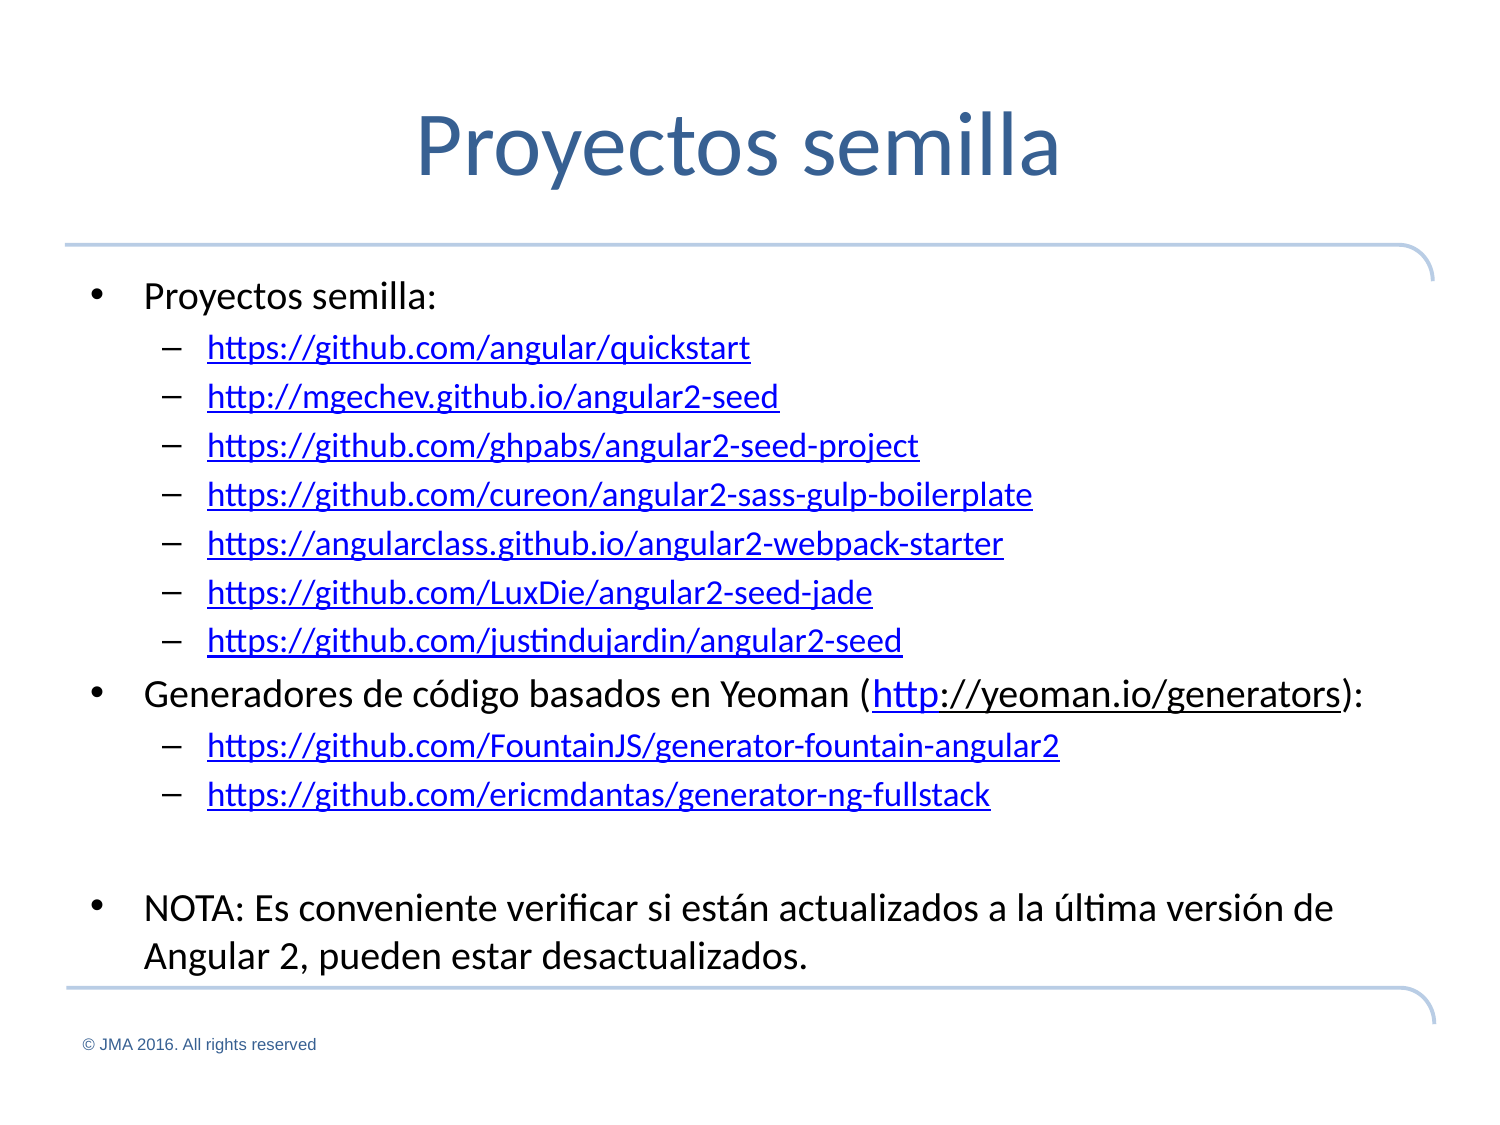

# Proyectos semilla
Proyectos semilla:
https://github.com/angular/quickstart
http://mgechev.github.io/angular2-seed
https://github.com/ghpabs/angular2-seed-project
https://github.com/cureon/angular2-sass-gulp-boilerplate
https://angularclass.github.io/angular2-webpack-starter
https://github.com/LuxDie/angular2-seed-jade
https://github.com/justindujardin/angular2-seed
Generadores de código basados en Yeoman (http://yeoman.io/generators):
https://github.com/FountainJS/generator-fountain-angular2
https://github.com/ericmdantas/generator-ng-fullstack

NOTA: Es conveniente verificar si están actualizados a la última versión de Angular 2, pueden estar desactualizados.